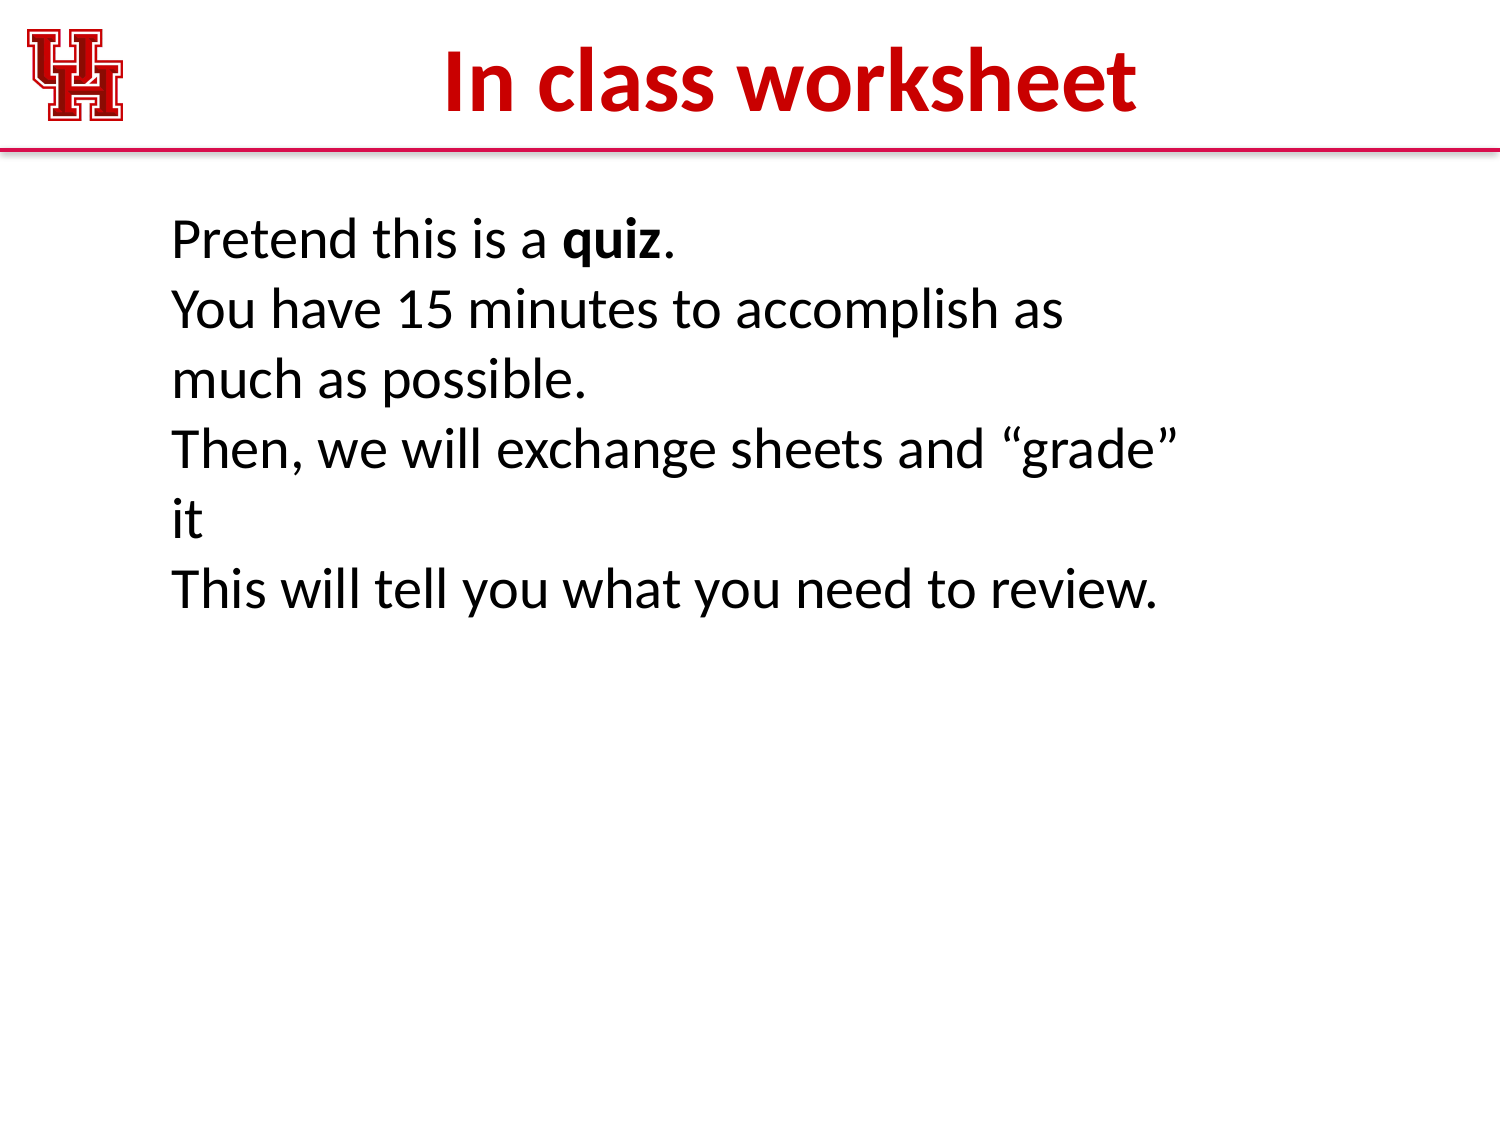

# In class worksheet
Pretend this is a quiz.
You have 15 minutes to accomplish as much as possible.
Then, we will exchange sheets and “grade” it
This will tell you what you need to review.